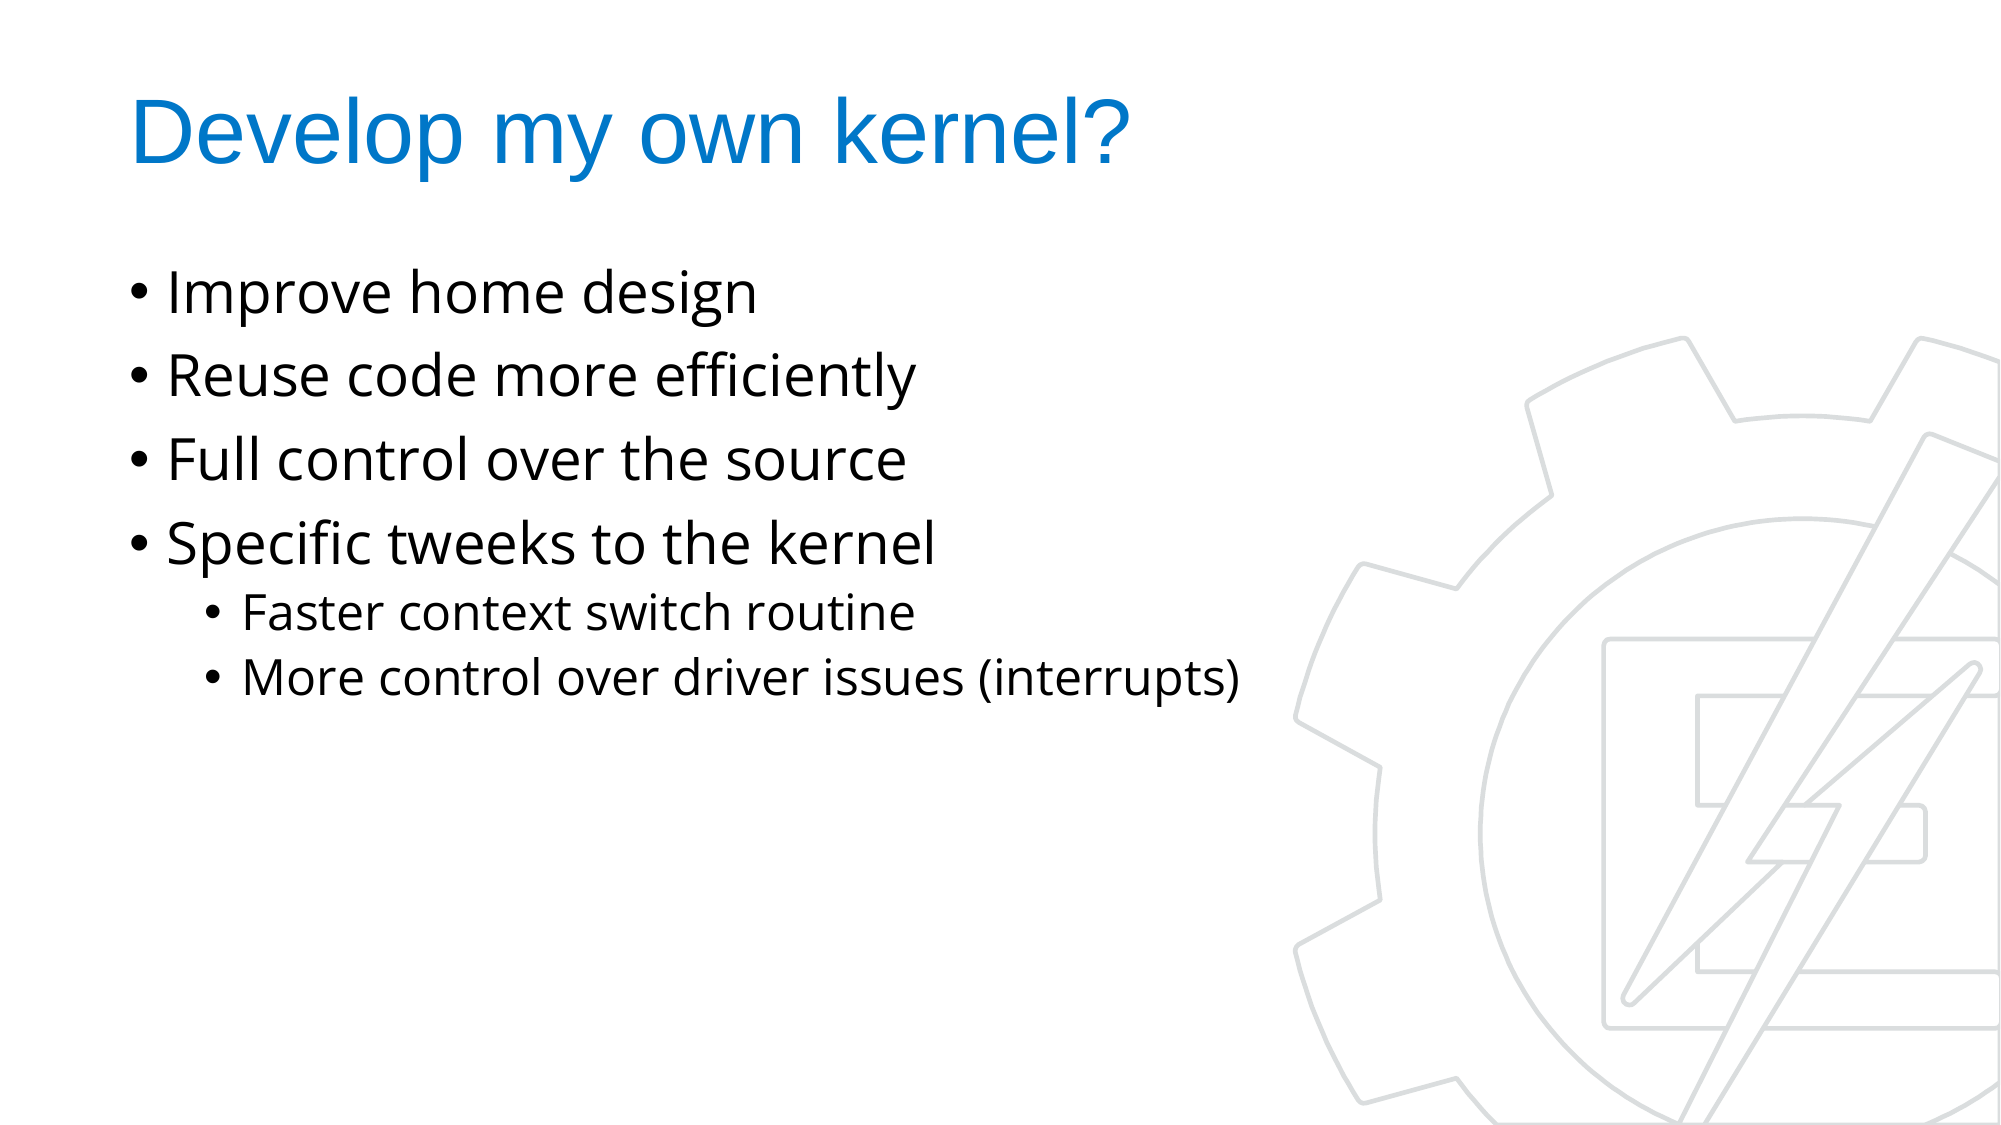

# Develop my own kernel?
Improve home design
Reuse code more efficiently
Full control over the source
Specific tweeks to the kernel
Faster context switch routine
More control over driver issues (interrupts)